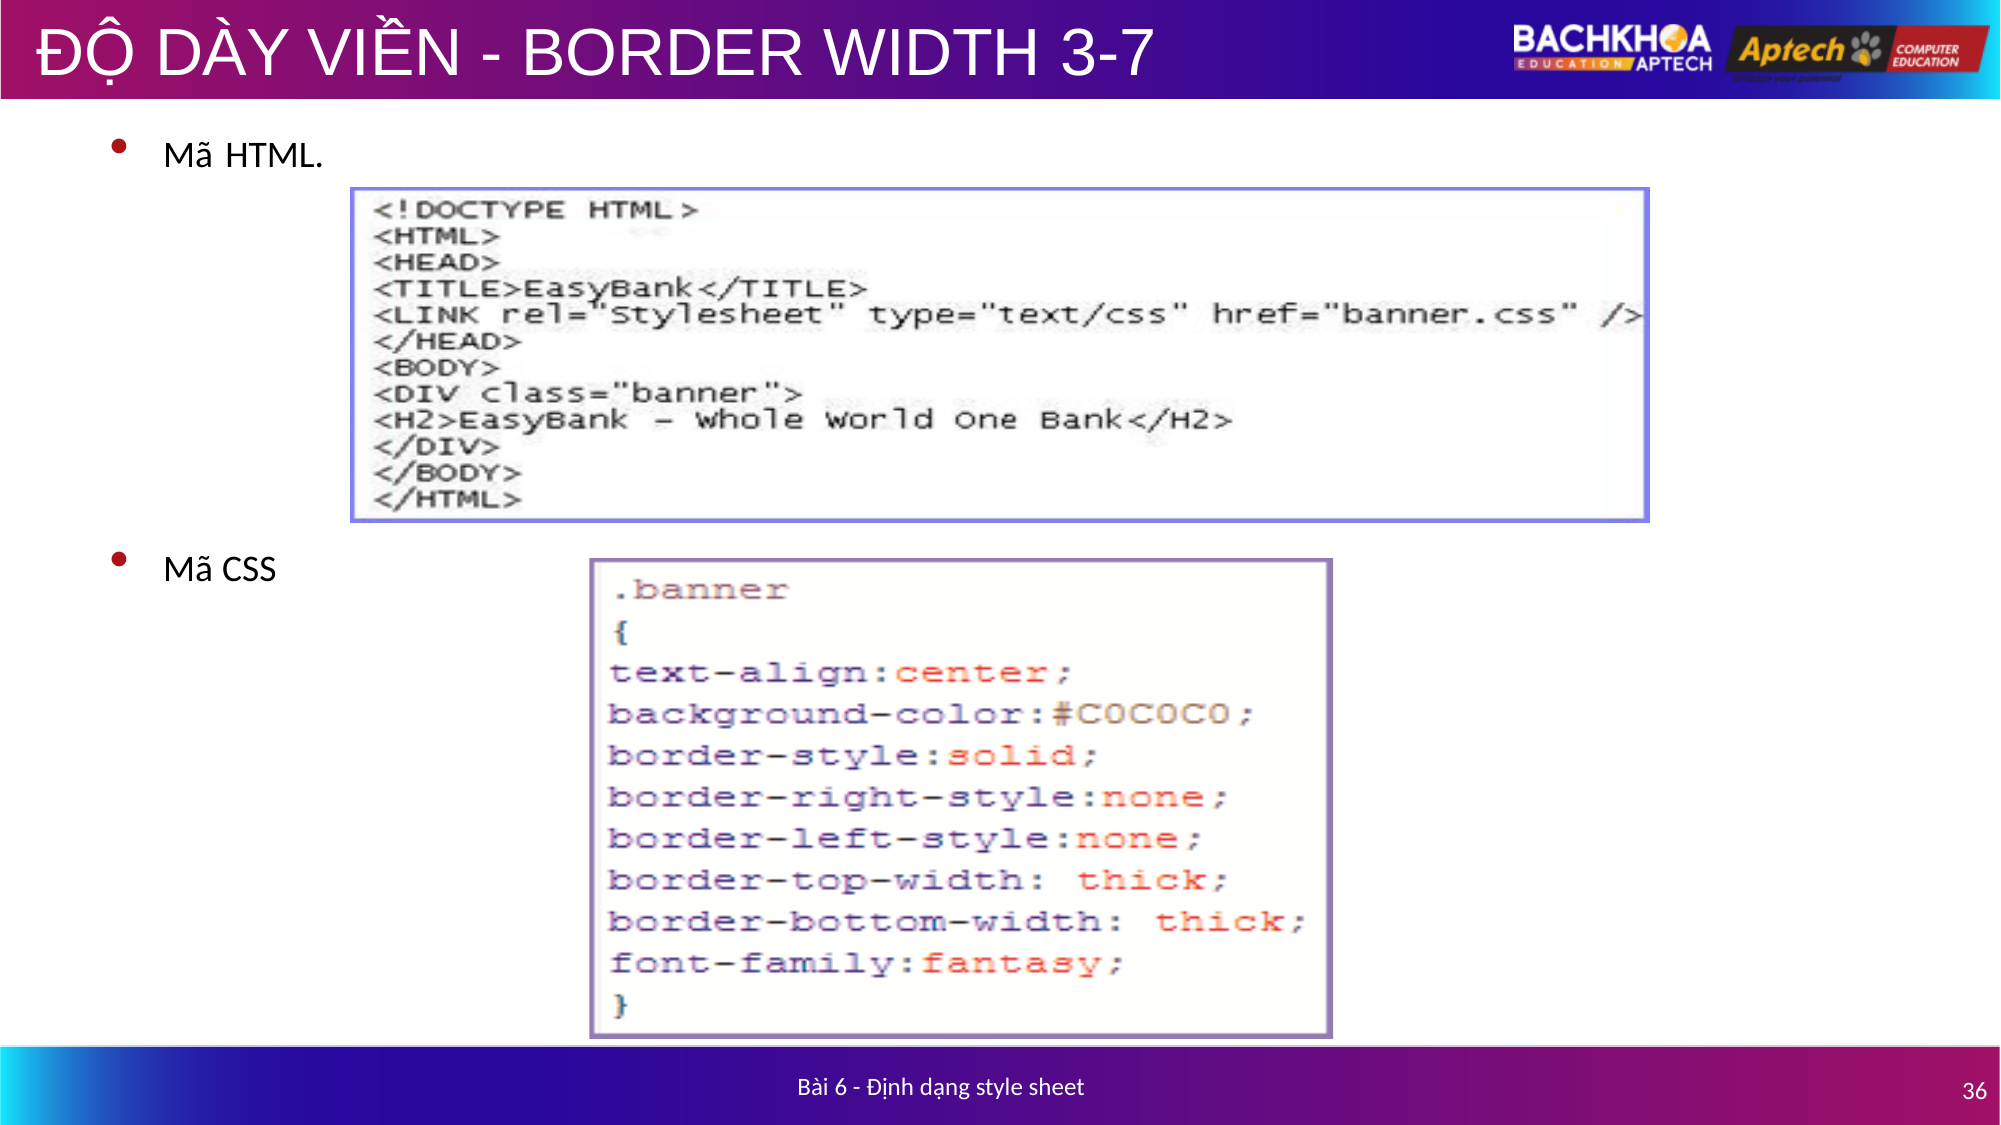

# ĐỘ DÀY VIỀN - BORDER WIDTH 3-7
Mã HTML.

Mã CSS

Bài 6 - Định dạng style sheet
36